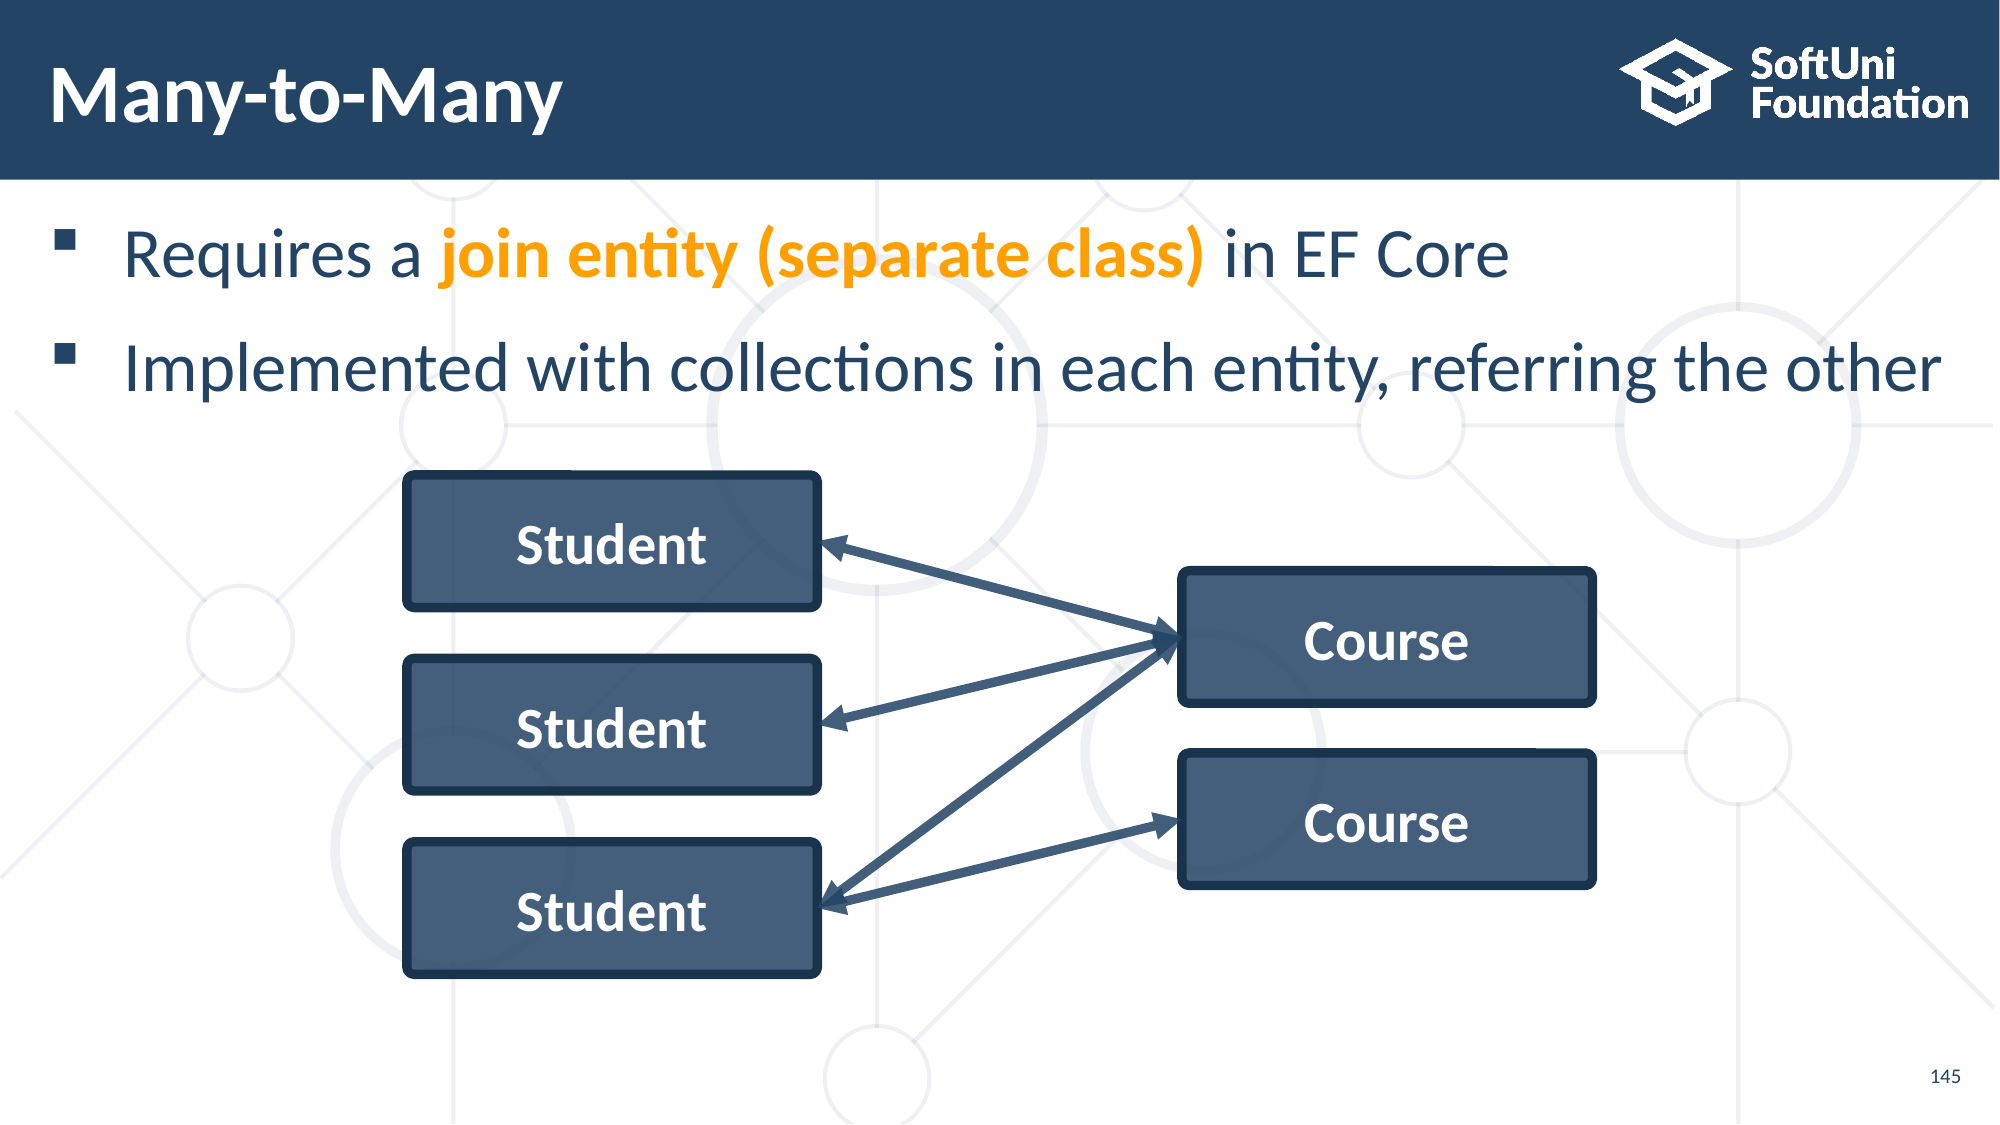

# Many-to-Many
Requires a join entity (separate class) in EF Core
Implemented with collections in each entity, referring the other
Student
Course
Student
Course
Student
145